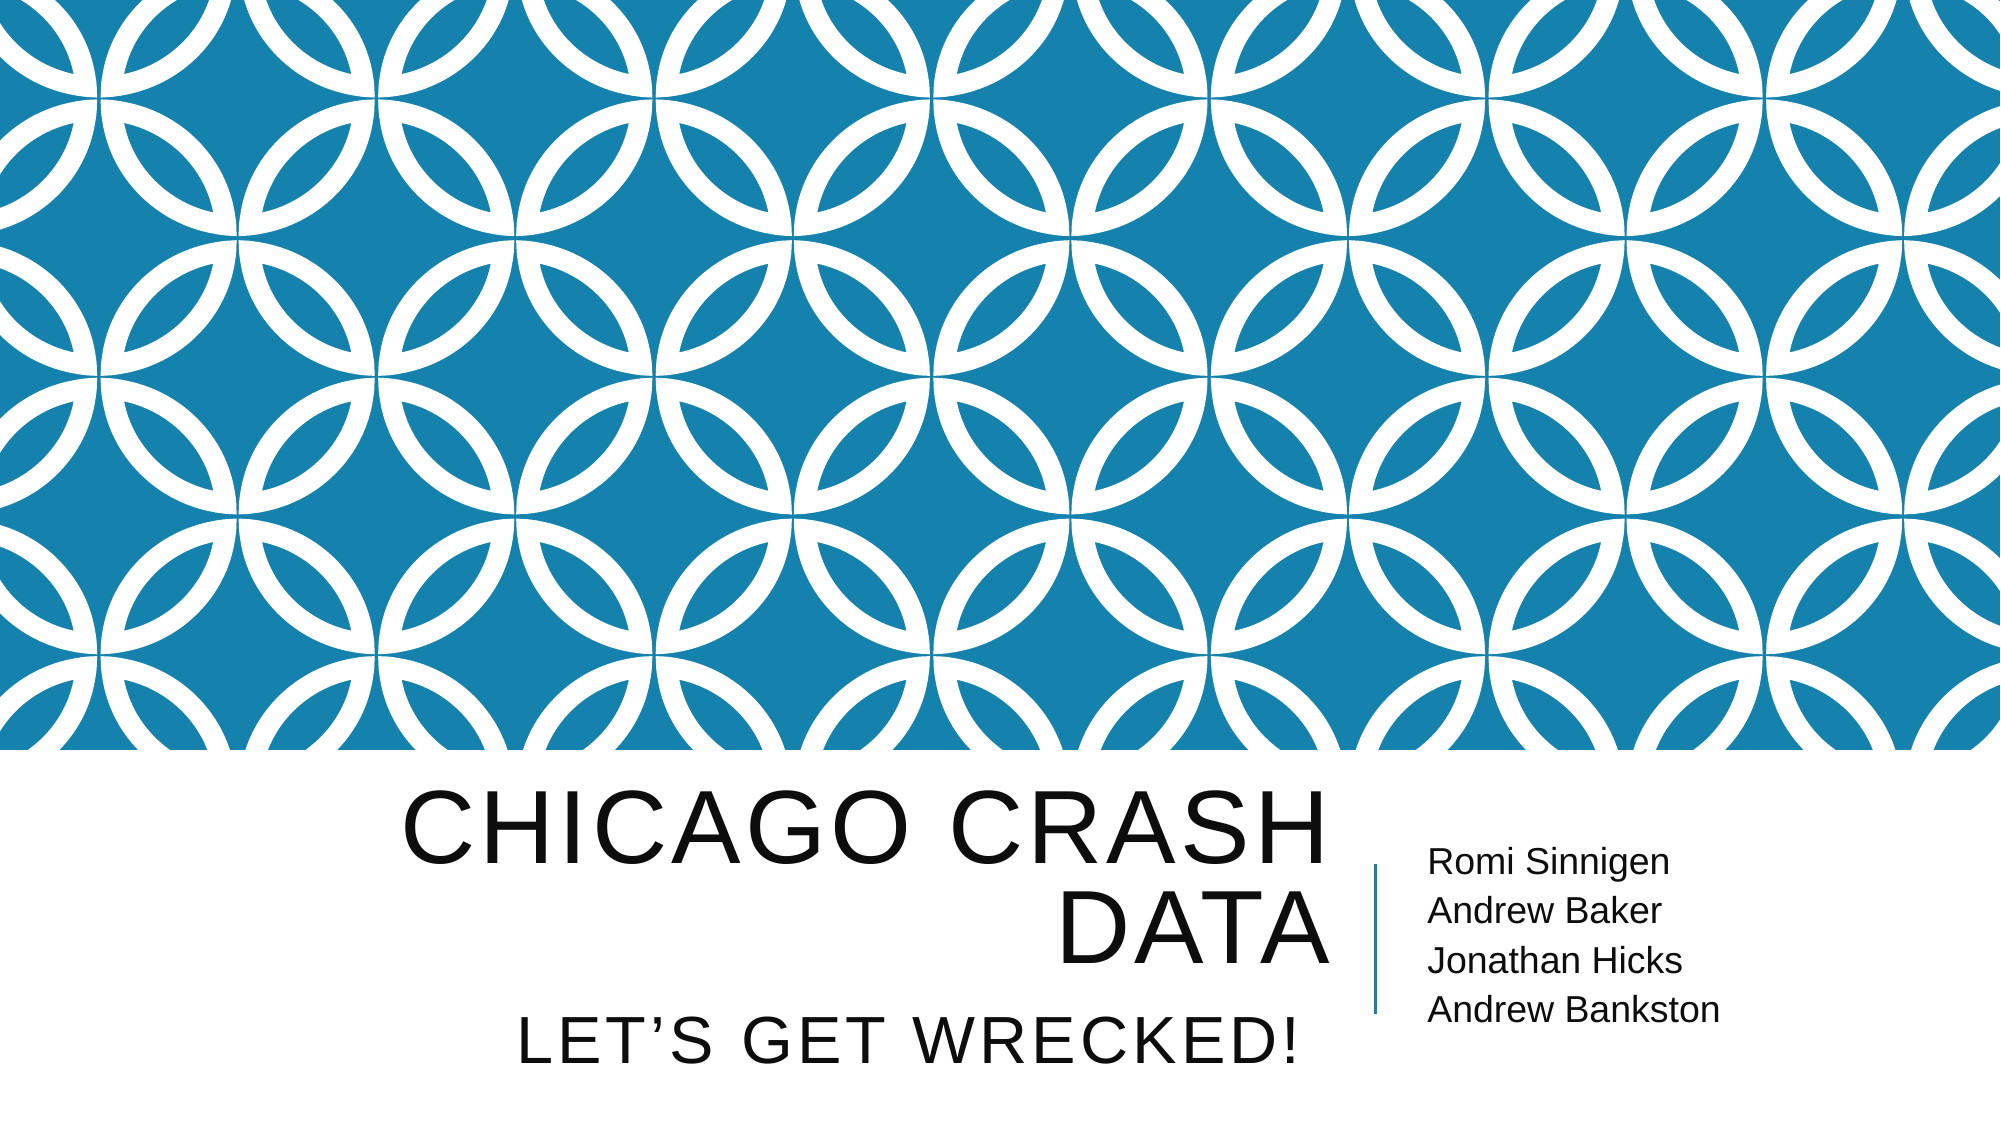

# Chicago Crash Data Let’s get wrecked!
Romi Sinnigen
Andrew Baker
Jonathan Hicks
Andrew Bankston